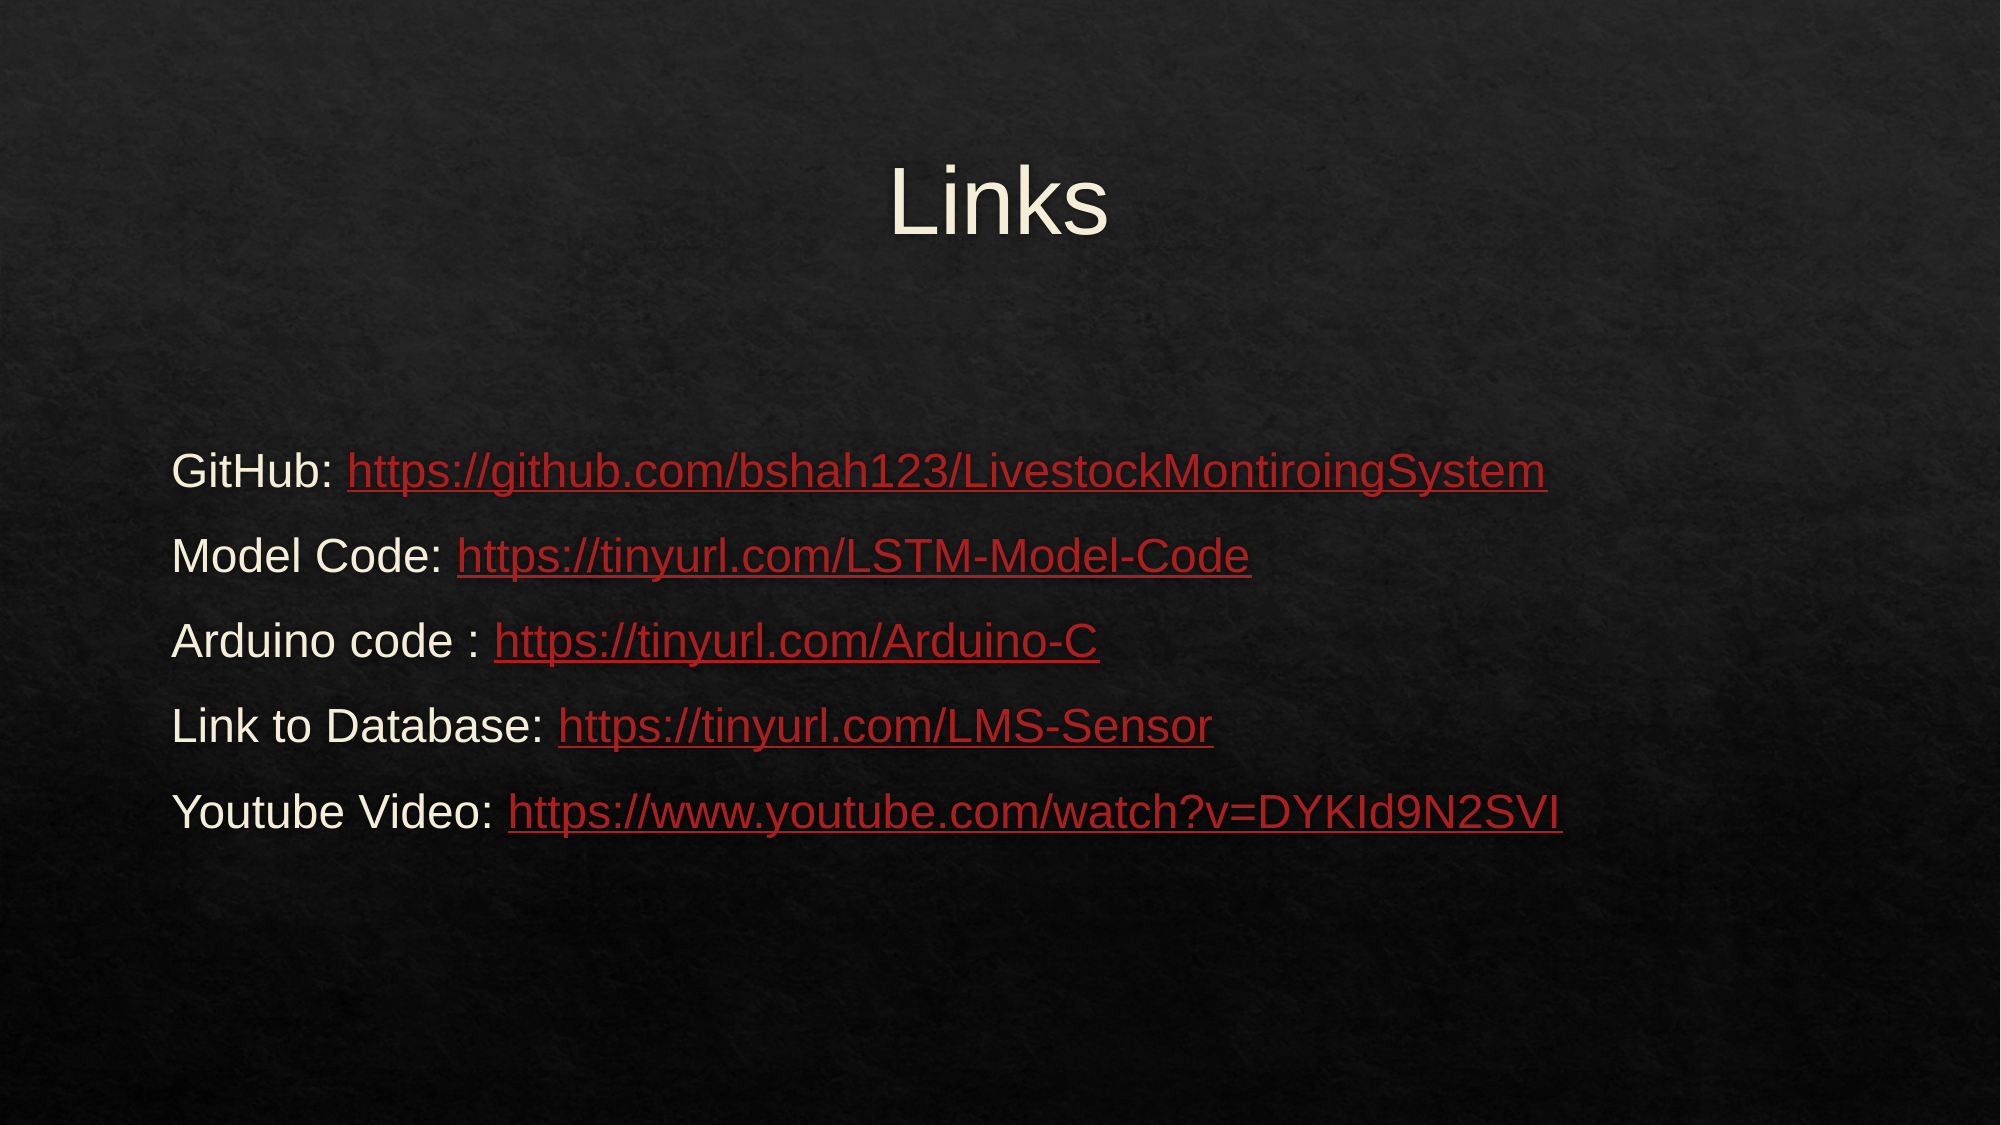

# Links

GitHub: https://github.com/bshah123/LivestockMontiroingSystem
Model Code: https://tinyurl.com/LSTM-Model-Code
Arduino code : https://tinyurl.com/Arduino-C
Link to Database: https://tinyurl.com/LMS-Sensor
Youtube Video: https://www.youtube.com/watch?v=DYKId9N2SVI